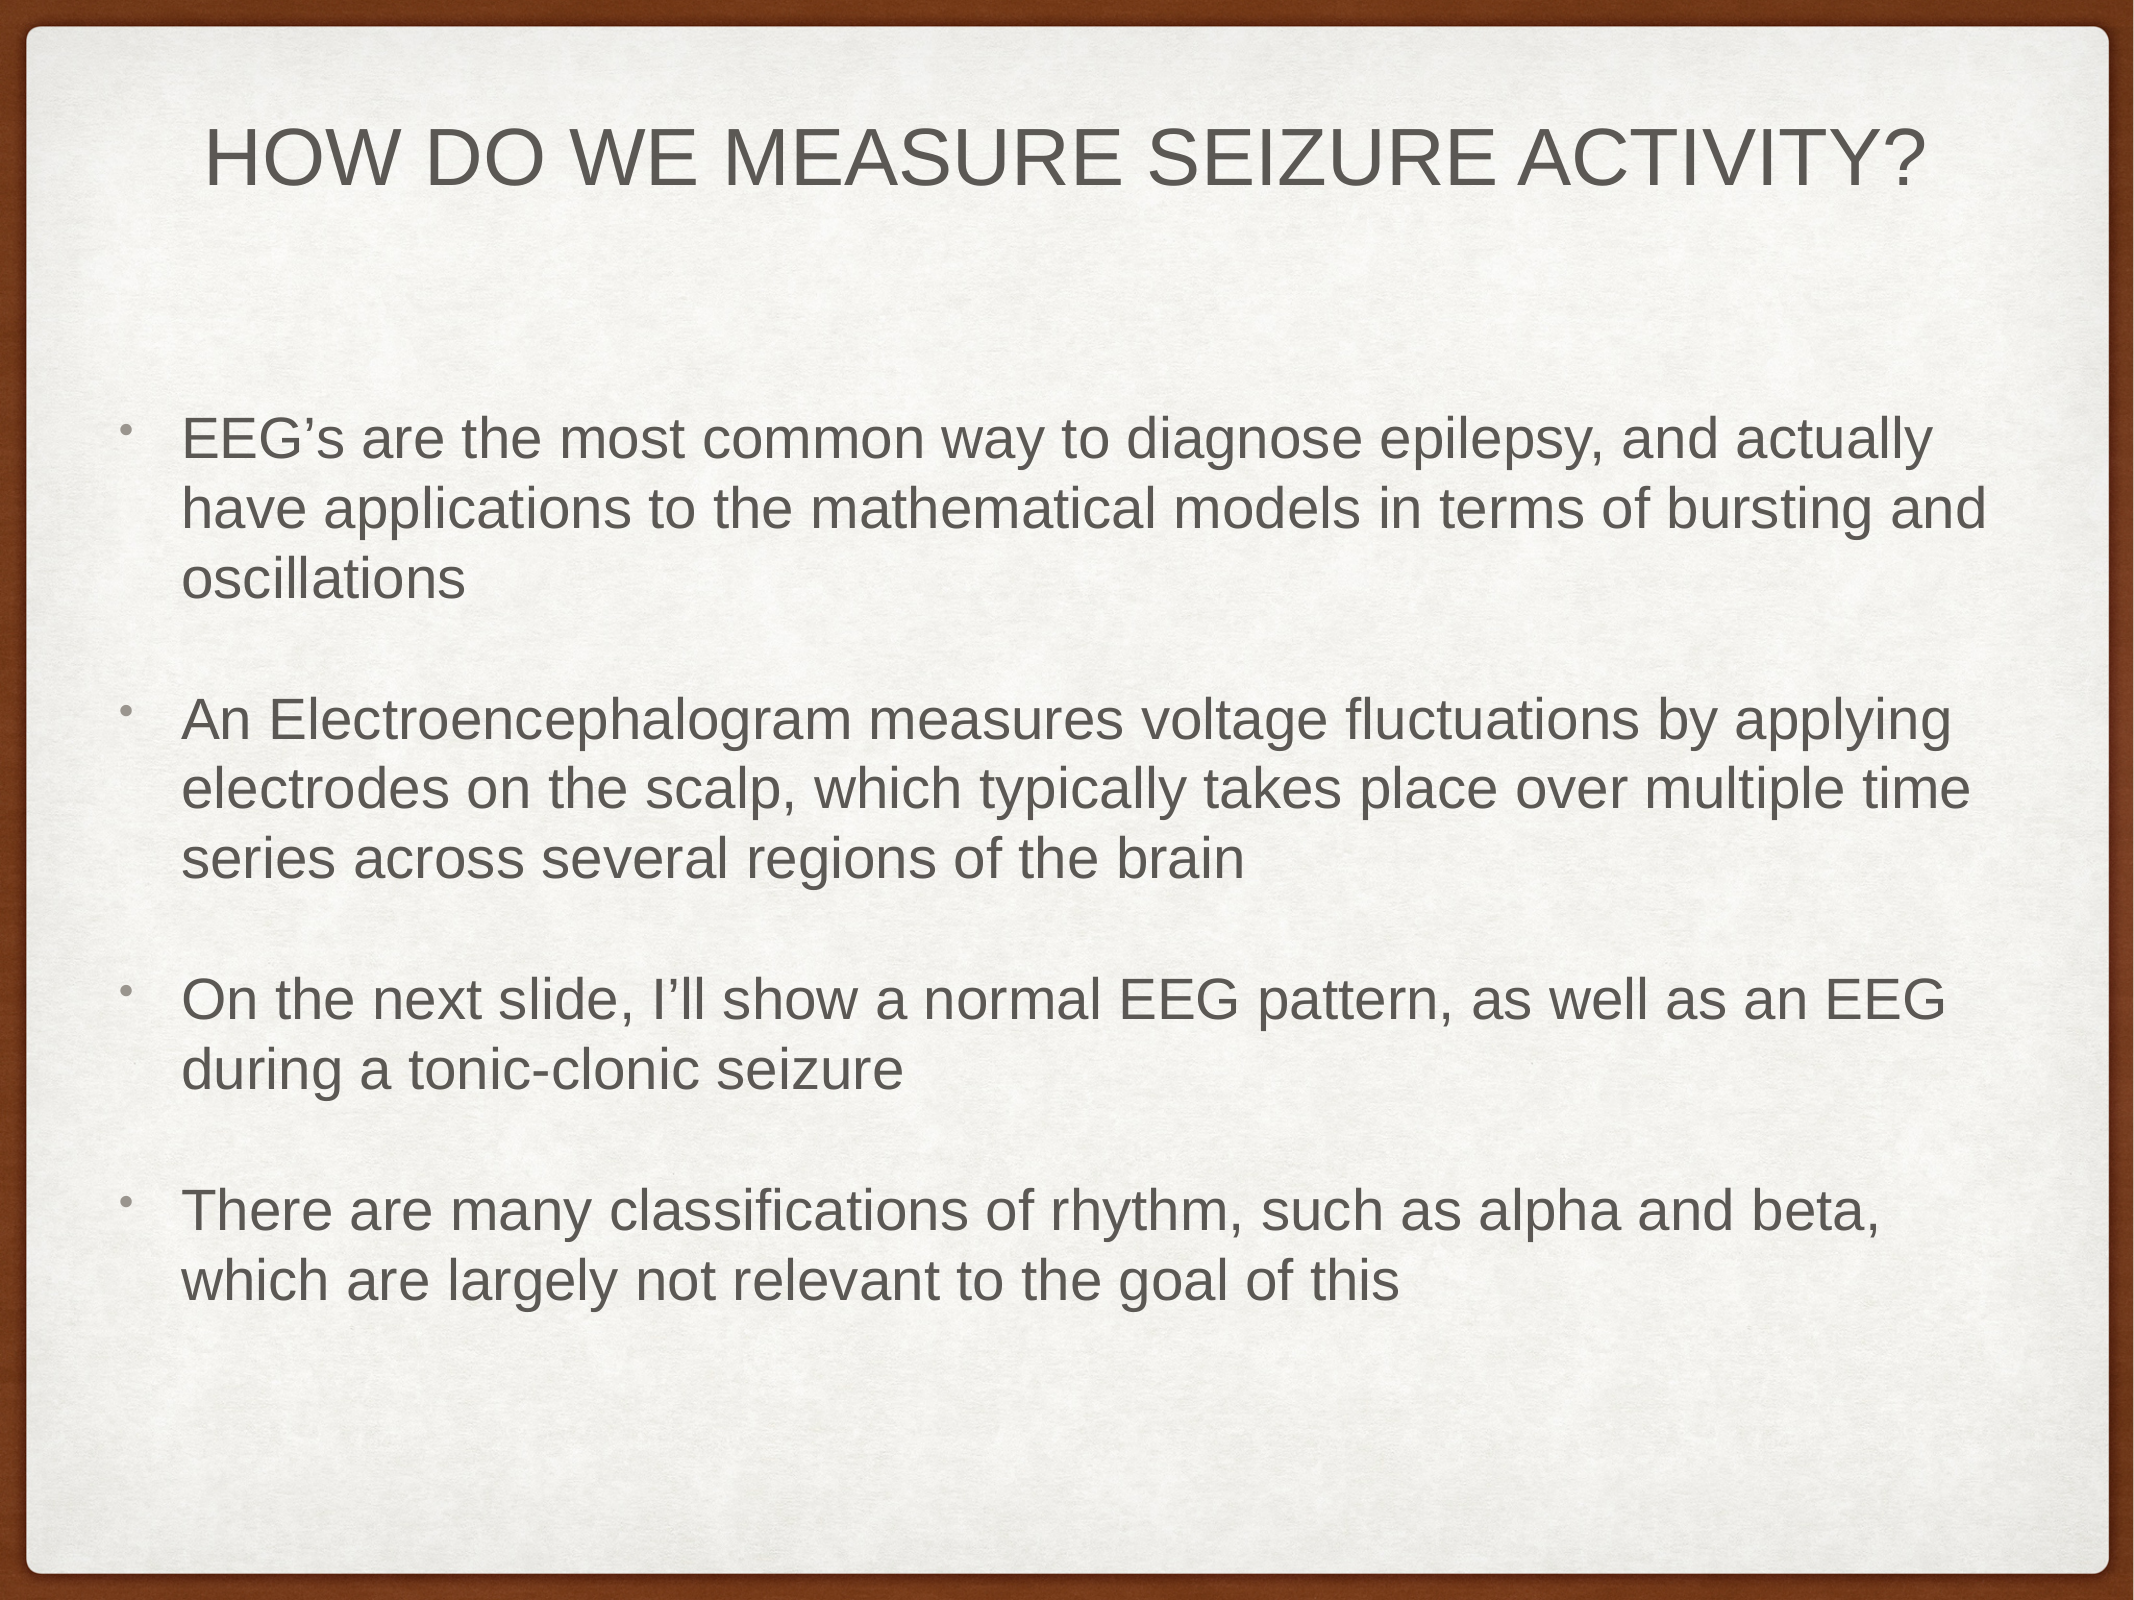

# How do we measure seizure activity?
EEG’s are the most common way to diagnose epilepsy, and actually have applications to the mathematical models in terms of bursting and oscillations
An Electroencephalogram measures voltage fluctuations by applying electrodes on the scalp, which typically takes place over multiple time series across several regions of the brain
On the next slide, I’ll show a normal EEG pattern, as well as an EEG during a tonic-clonic seizure
There are many classifications of rhythm, such as alpha and beta, which are largely not relevant to the goal of this